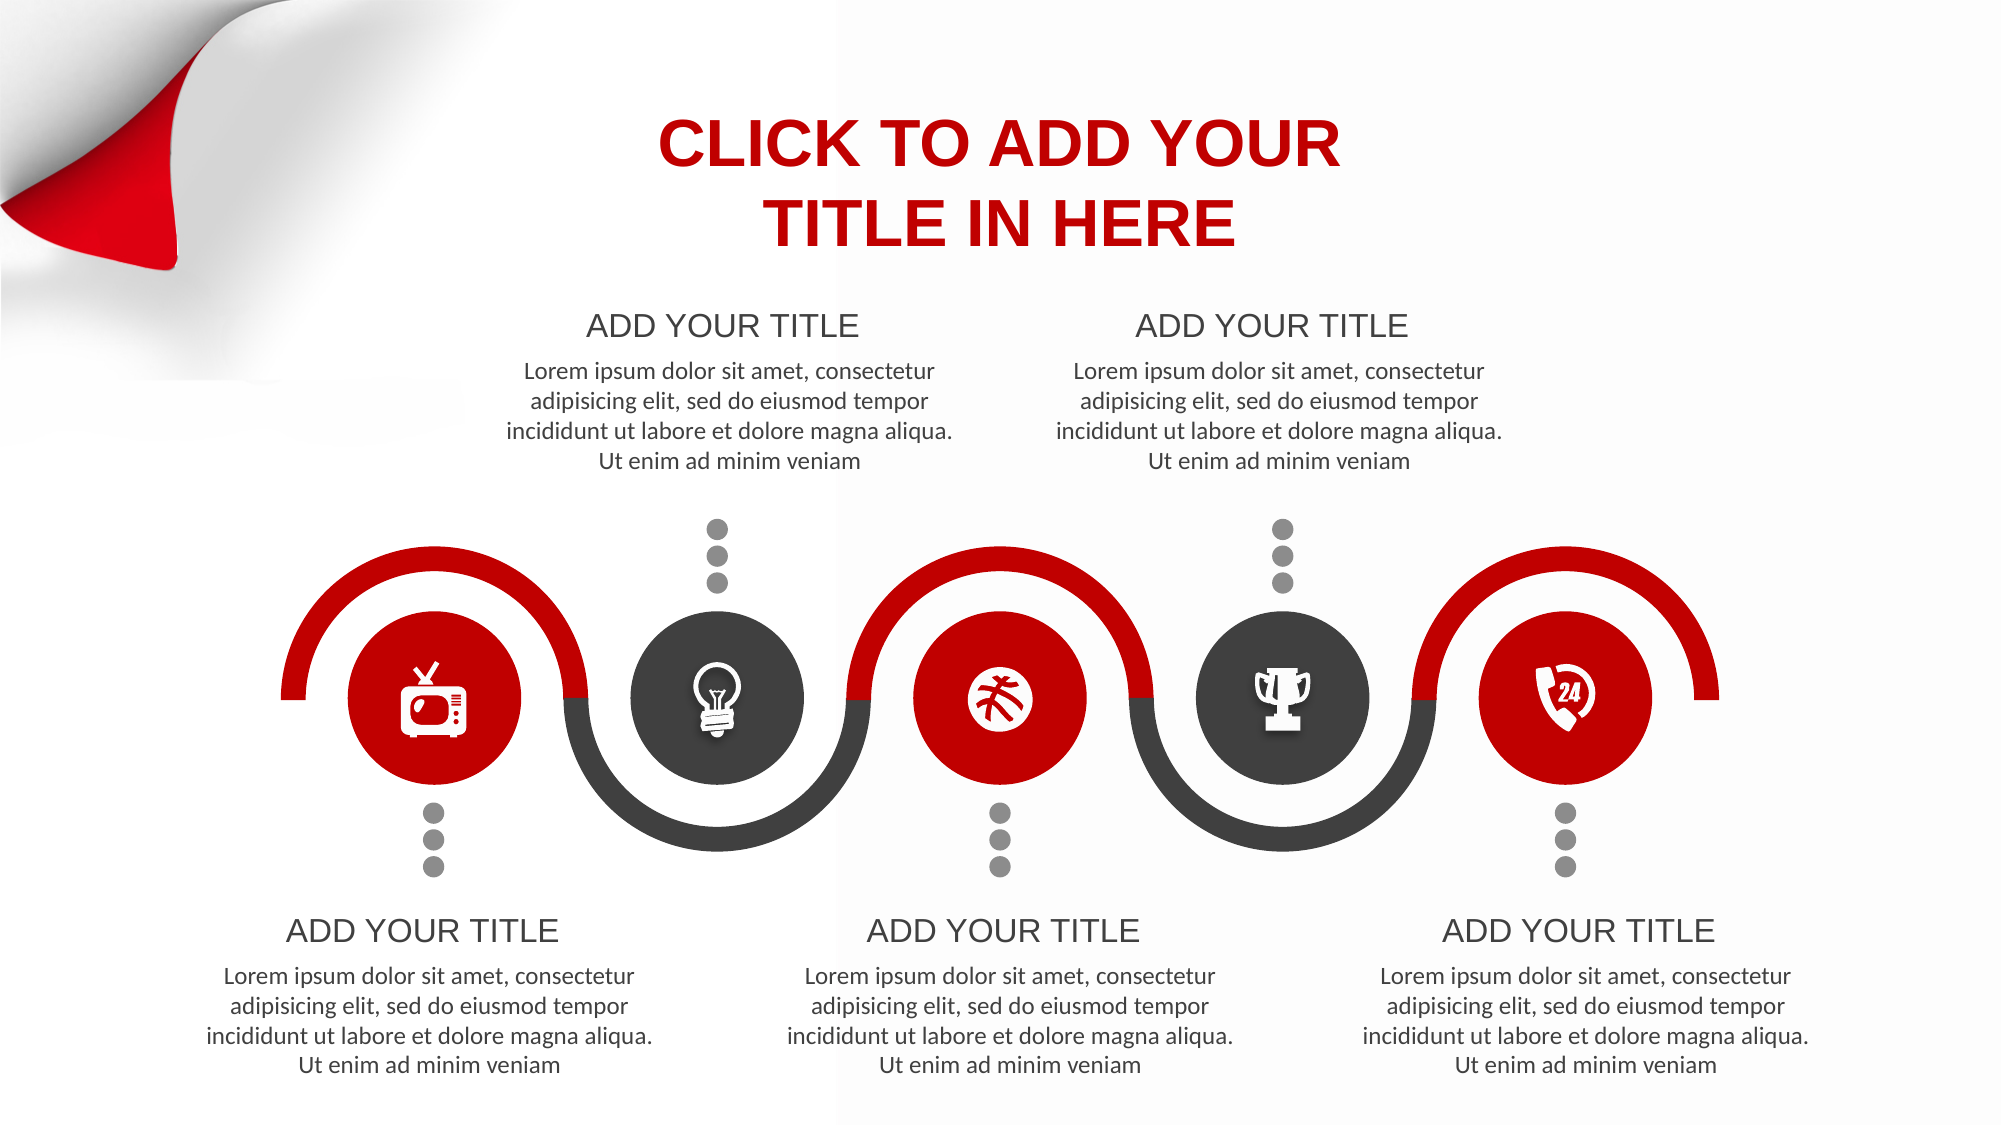

CLICK TO ADD YOUR TITLE IN HERE
ADD YOUR TITLE
Lorem ipsum dolor sit amet, consectetur adipisicing elit, sed do eiusmod tempor incididunt ut labore et dolore magna aliqua. Ut enim ad minim veniam
ADD YOUR TITLE
Lorem ipsum dolor sit amet, consectetur adipisicing elit, sed do eiusmod tempor incididunt ut labore et dolore magna aliqua. Ut enim ad minim veniam

ADD YOUR TITLE
Lorem ipsum dolor sit amet, consectetur adipisicing elit, sed do eiusmod tempor incididunt ut labore et dolore magna aliqua. Ut enim ad minim veniam
ADD YOUR TITLE
Lorem ipsum dolor sit amet, consectetur adipisicing elit, sed do eiusmod tempor incididunt ut labore et dolore magna aliqua. Ut enim ad minim veniam
ADD YOUR TITLE
Lorem ipsum dolor sit amet, consectetur adipisicing elit, sed do eiusmod tempor incididunt ut labore et dolore magna aliqua. Ut enim ad minim veniam